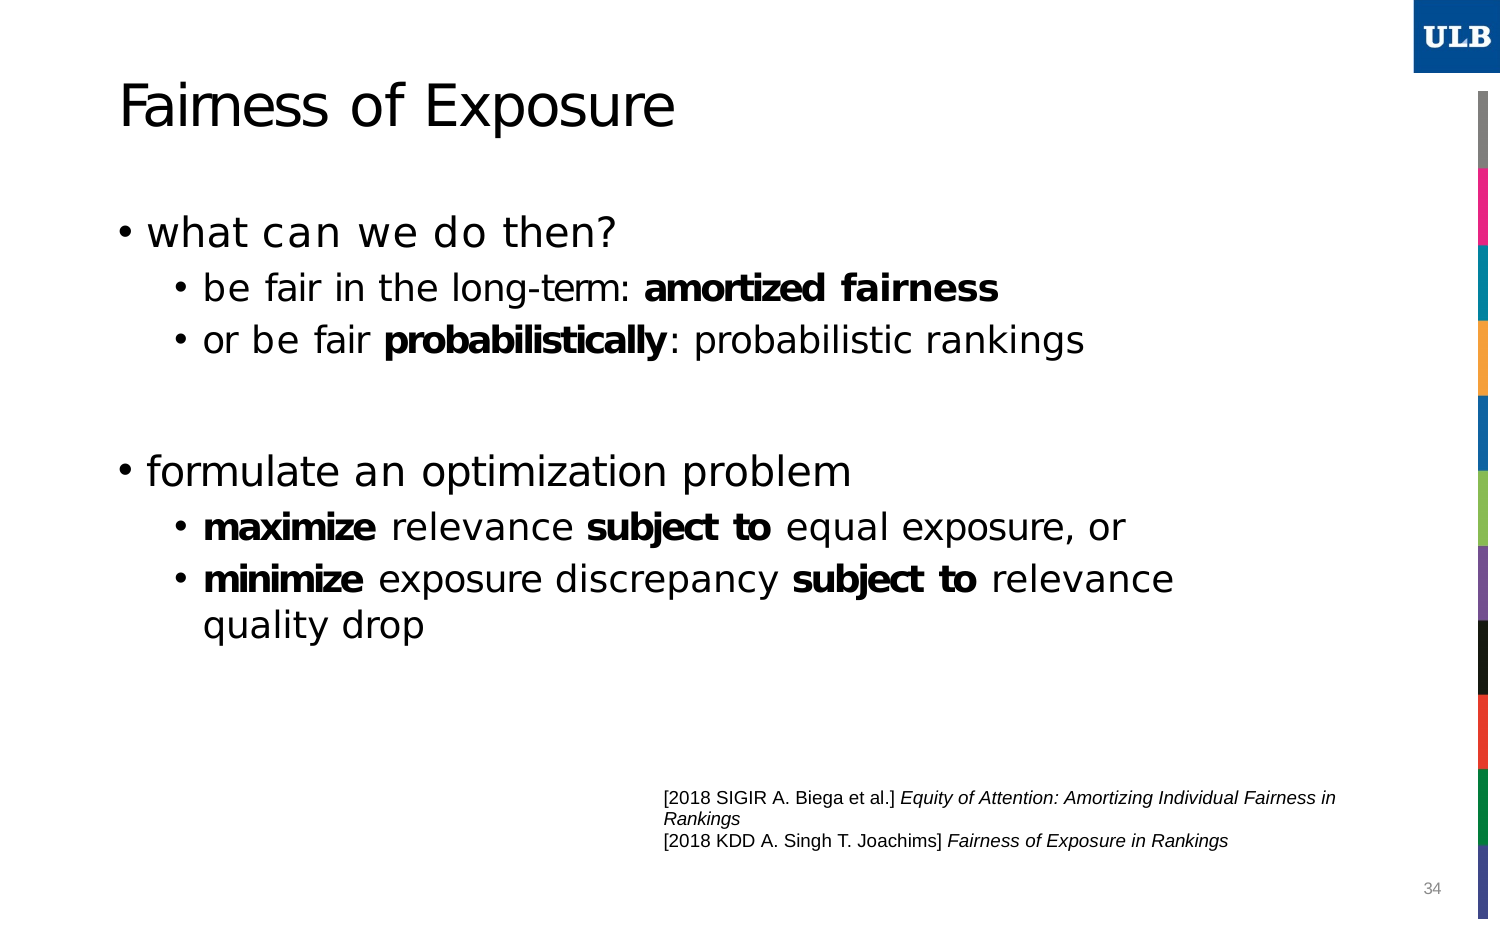

# Fairness of Exposure
what can we do then?
be fair in the long-term: amortized fairness
or be fair probabilistically: probabilistic rankings

formulate an optimization problem
maximize relevance subject to equal exposure, or
minimize exposure discrepancy subject to relevance quality drop
[2018 SIGIR A. Biega et al.] Equity of Attention: Amortizing Individual Fairness in Rankings
[2018 KDD A. Singh T. Joachims] Fairness of Exposure in Rankings
34